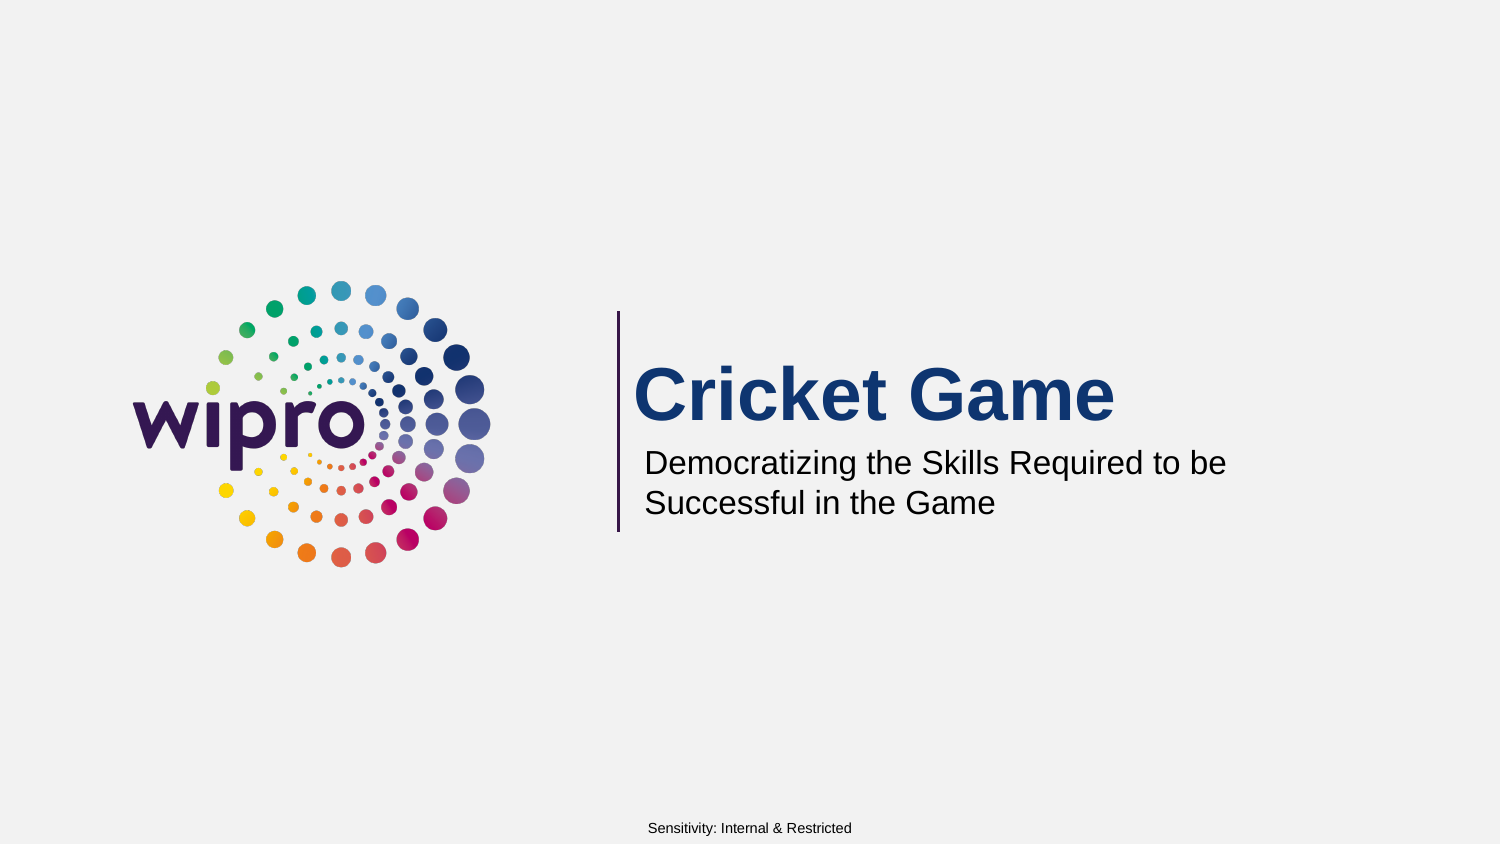

# Cricket Game
Democratizing the Skills Required to be Successful in the Game